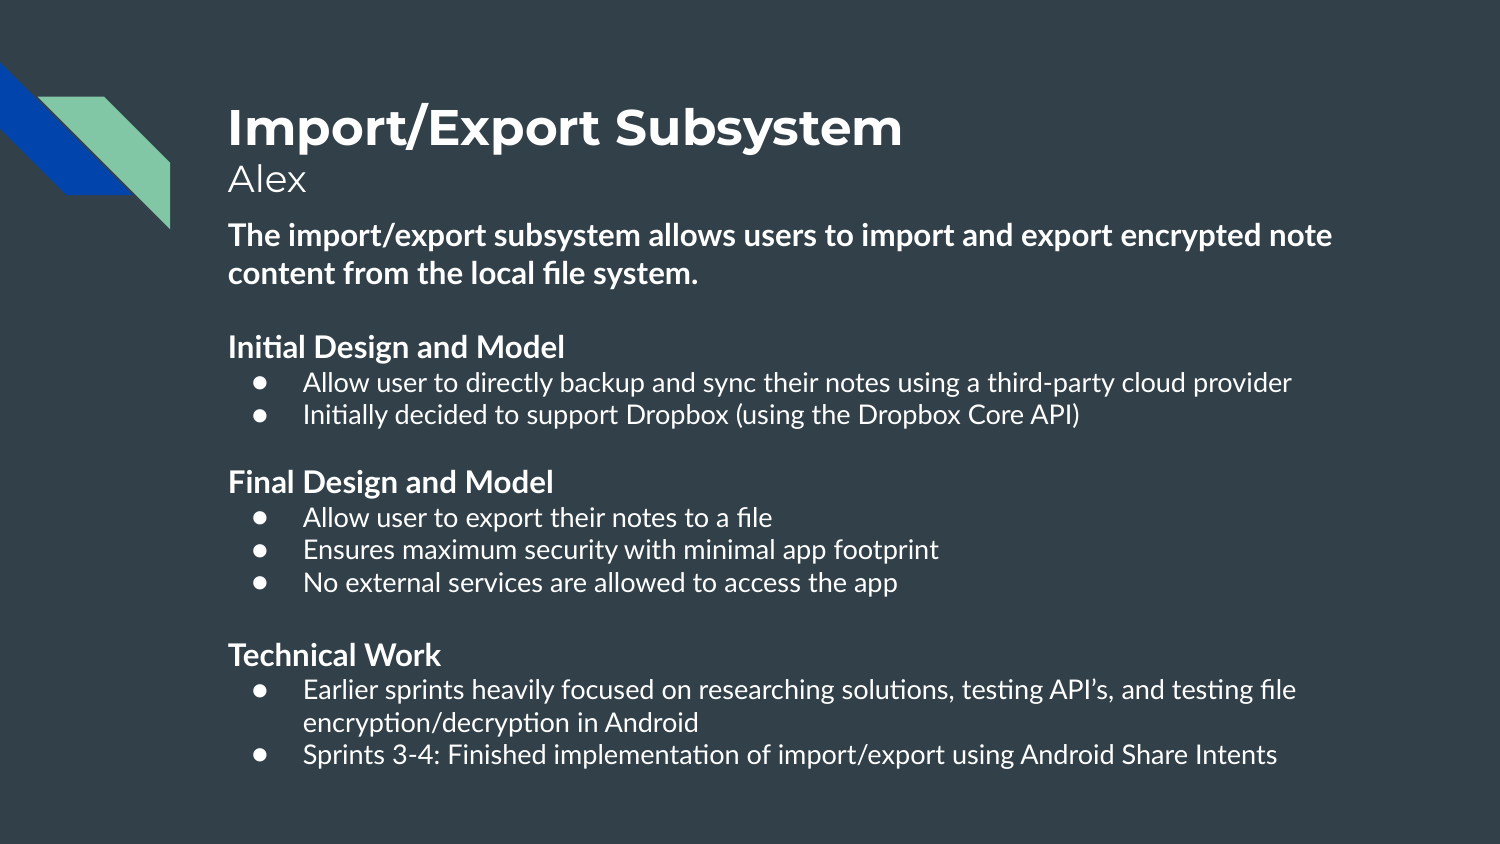

# Import/Export Subsystem
Alex
The import/export subsystem allows users to import and export encrypted note content from the local file system.

Initial Design and Model
Allow user to directly backup and sync their notes using a third-party cloud provider
Initially decided to support Dropbox (using the Dropbox Core API)

Final Design and Model
Allow user to export their notes to a file
Ensures maximum security with minimal app footprint
No external services are allowed to access the app

Technical Work
Earlier sprints heavily focused on researching solutions, testing API’s, and testing file encryption/decryption in Android
Sprints 3-4: Finished implementation of import/export using Android Share Intents